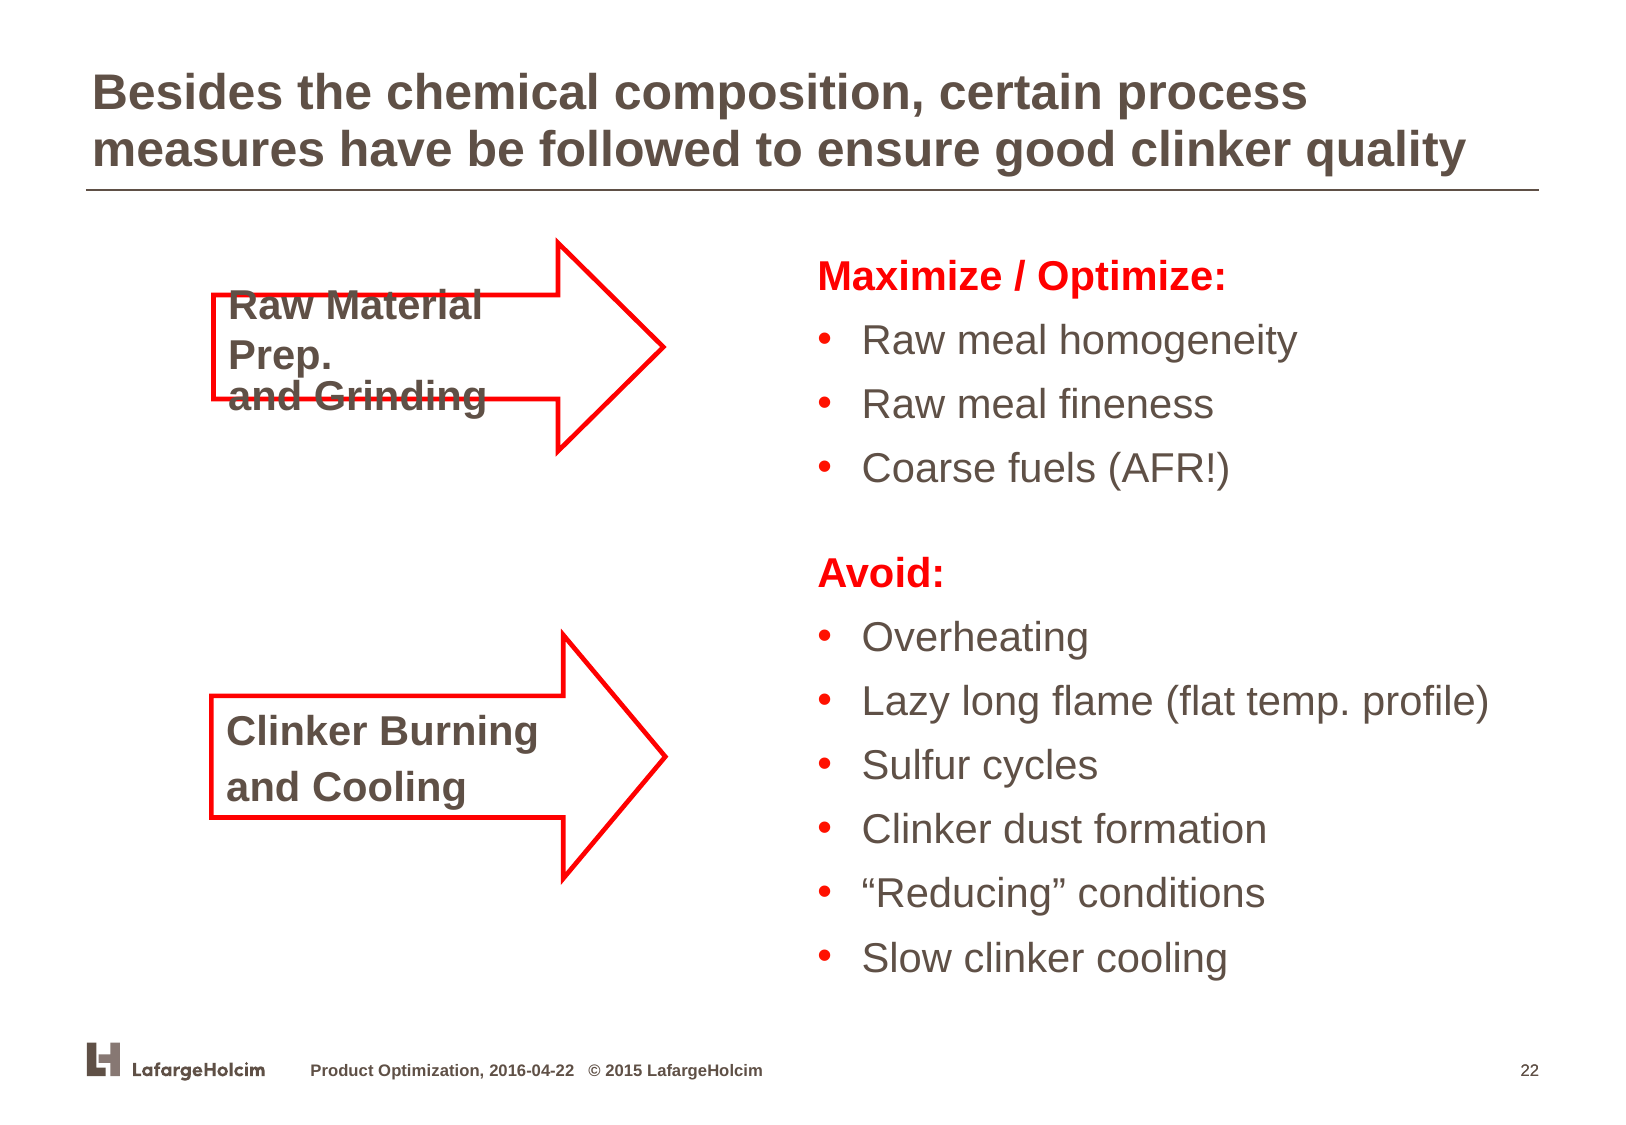

Besides the chemical composition, certain process measures have be followed to ensure good clinker quality
Raw Material Prep.
and Grinding
Maximize / Optimize:
Raw meal homogeneity
Raw meal fineness
Coarse fuels (AFR!)
Avoid:
Overheating
Lazy long flame (flat temp. profile)
Sulfur cycles
Clinker dust formation
“Reducing” conditions
Slow clinker cooling
Clinker Burning
and Cooling
Product Optimization, 2016-04-22   © 2015 LafargeHolcim
22
22